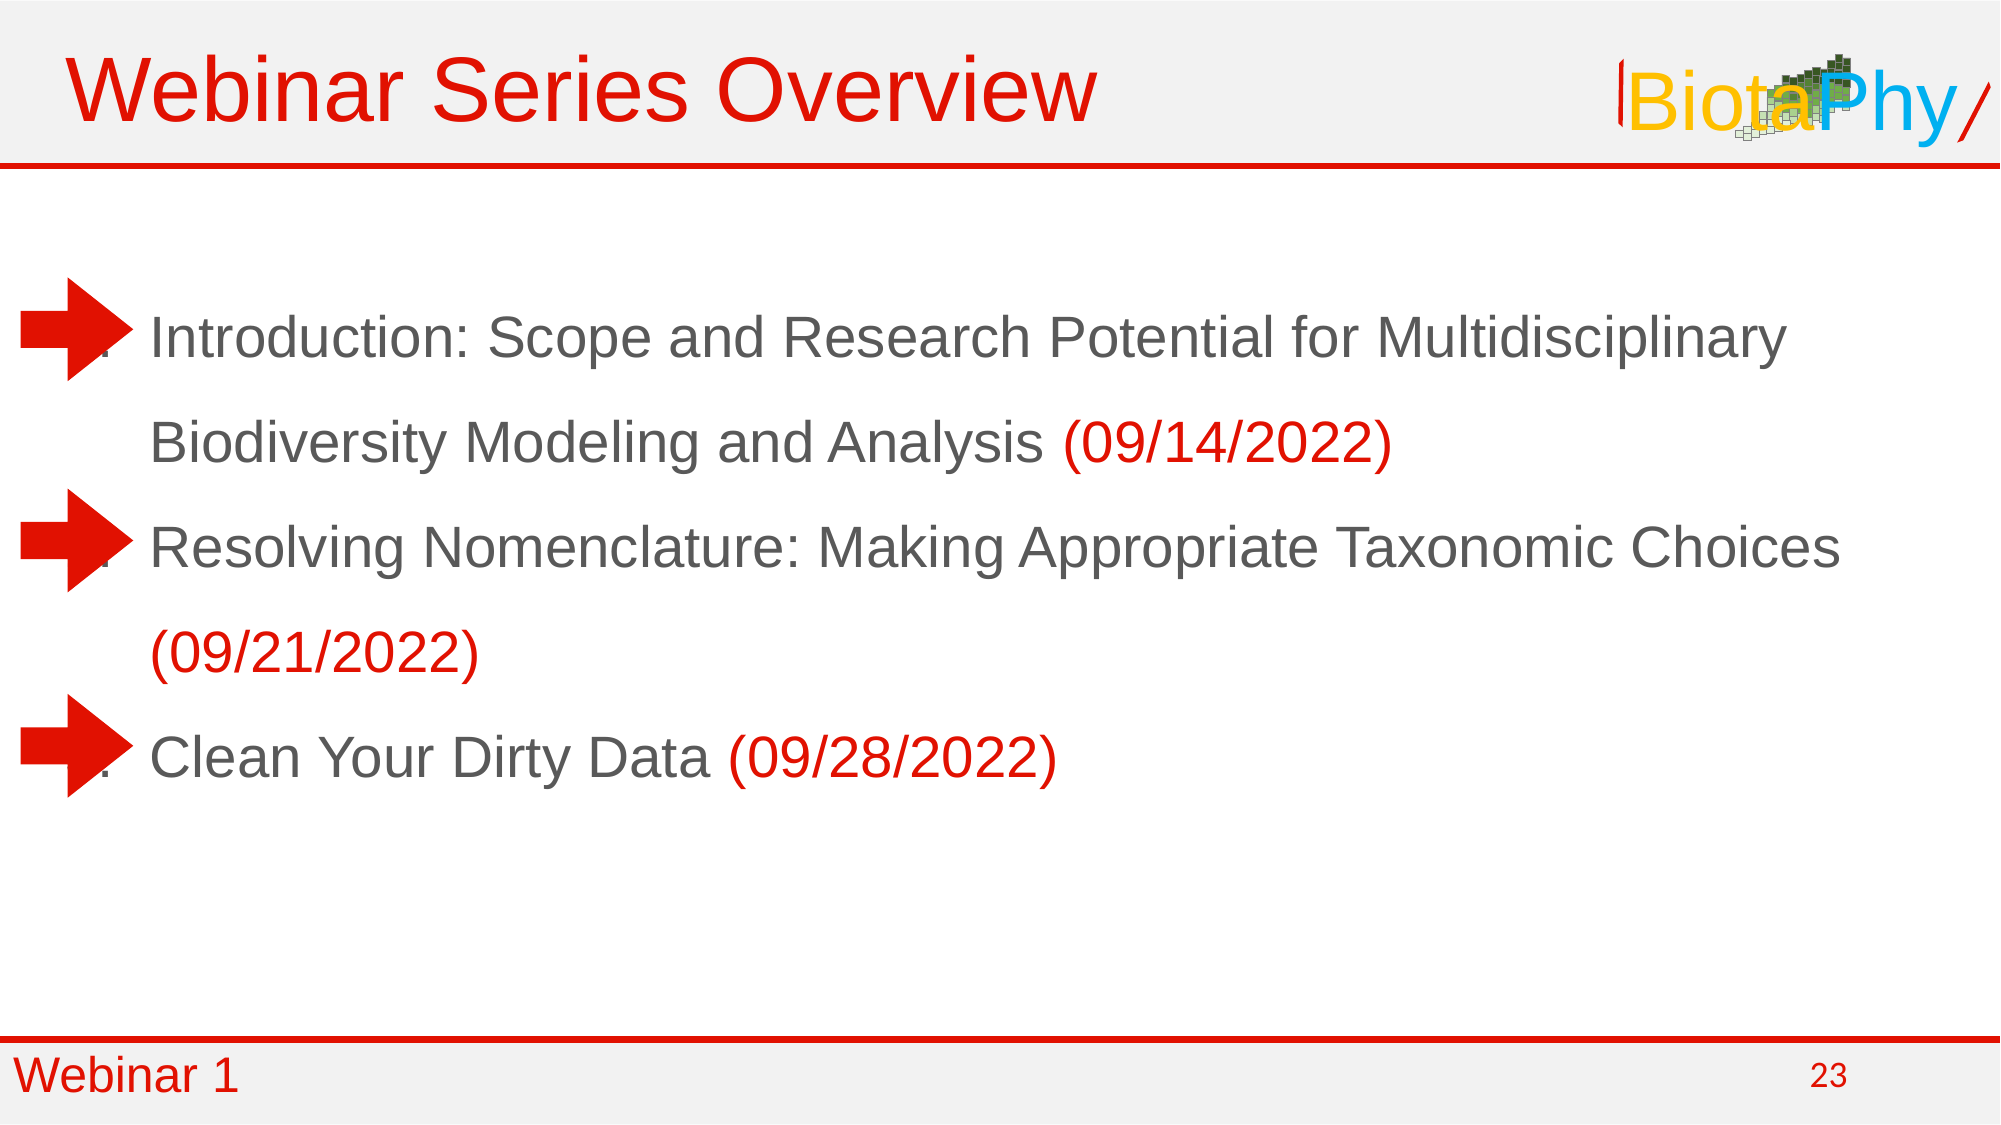

Webinar Series Overview
BiotaPhy

Introduction: Scope and Research Potential for Multidisciplinary Biodiversity Modeling and Analysis (09/14/2022)
Resolving Nomenclature: Making Appropriate Taxonomic Choices (09/21/2022)
Clean Your Dirty Data (09/28/2022)

Webinar 1

23